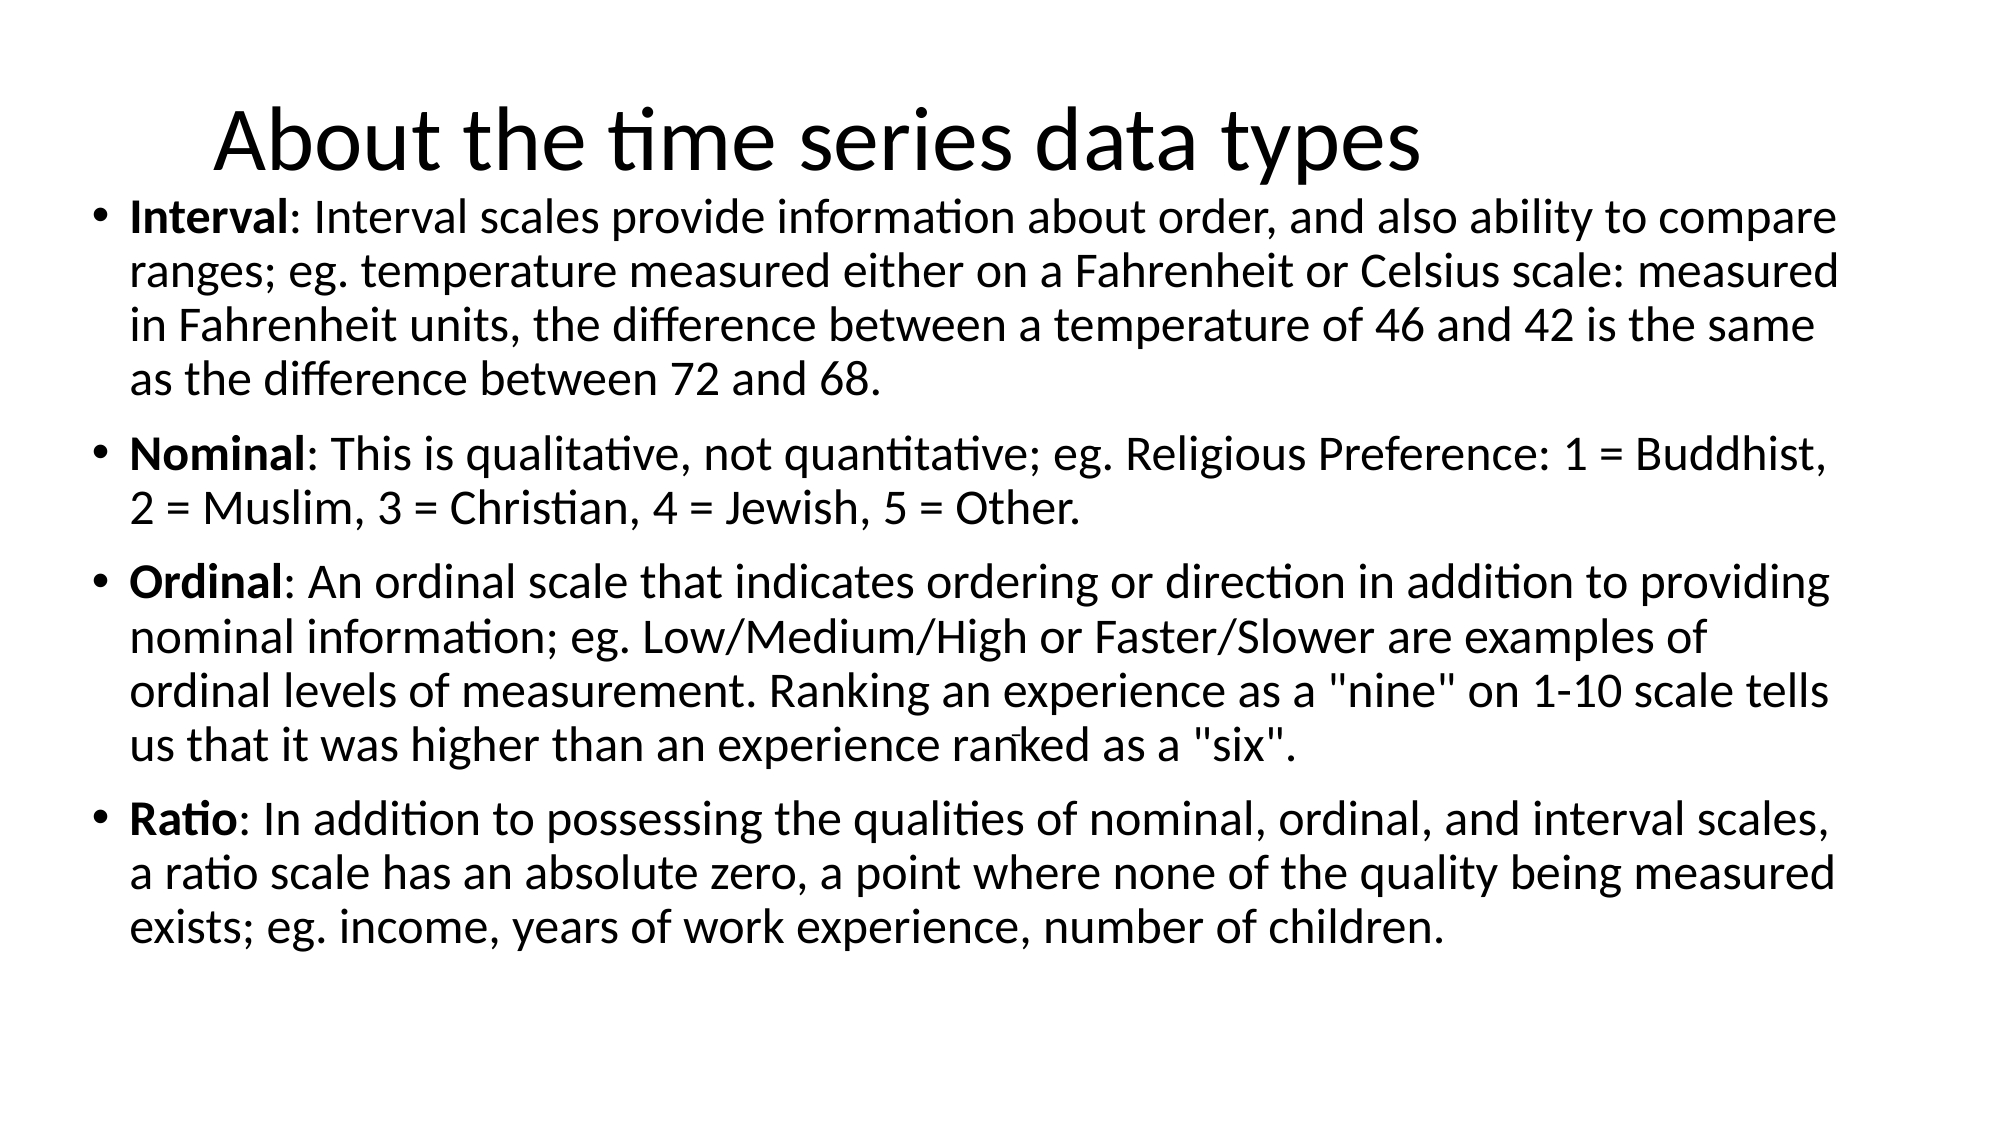

# About the time series data types

Interval: Interval scales provide information about order, and also ability to compare ranges; eg. temperature measured either on a Fahrenheit or Celsius scale: measured in Fahrenheit units, the difference between a temperature of 46 and 42 is the same as the difference between 72 and 68.
Nominal: This is qualitative, not quantitative; eg. Religious Preference: 1 = Buddhist, 2 = Muslim, 3 = Christian, 4 = Jewish, 5 = Other.
Ordinal: An ordinal scale that indicates ordering or direction in addition to providing nominal information; eg. Low/Medium/High or Faster/Slower are examples of ordinal levels of measurement. Ranking an experience as a "nine" on 1-10 scale tells us that it was higher than an experience ranked as a "six".
Ratio: In addition to possessing the qualities of nominal, ordinal, and interval scales, a ratio scale has an absolute zero, a point where none of the quality being measured exists; eg. income, years of work experience, number of children.